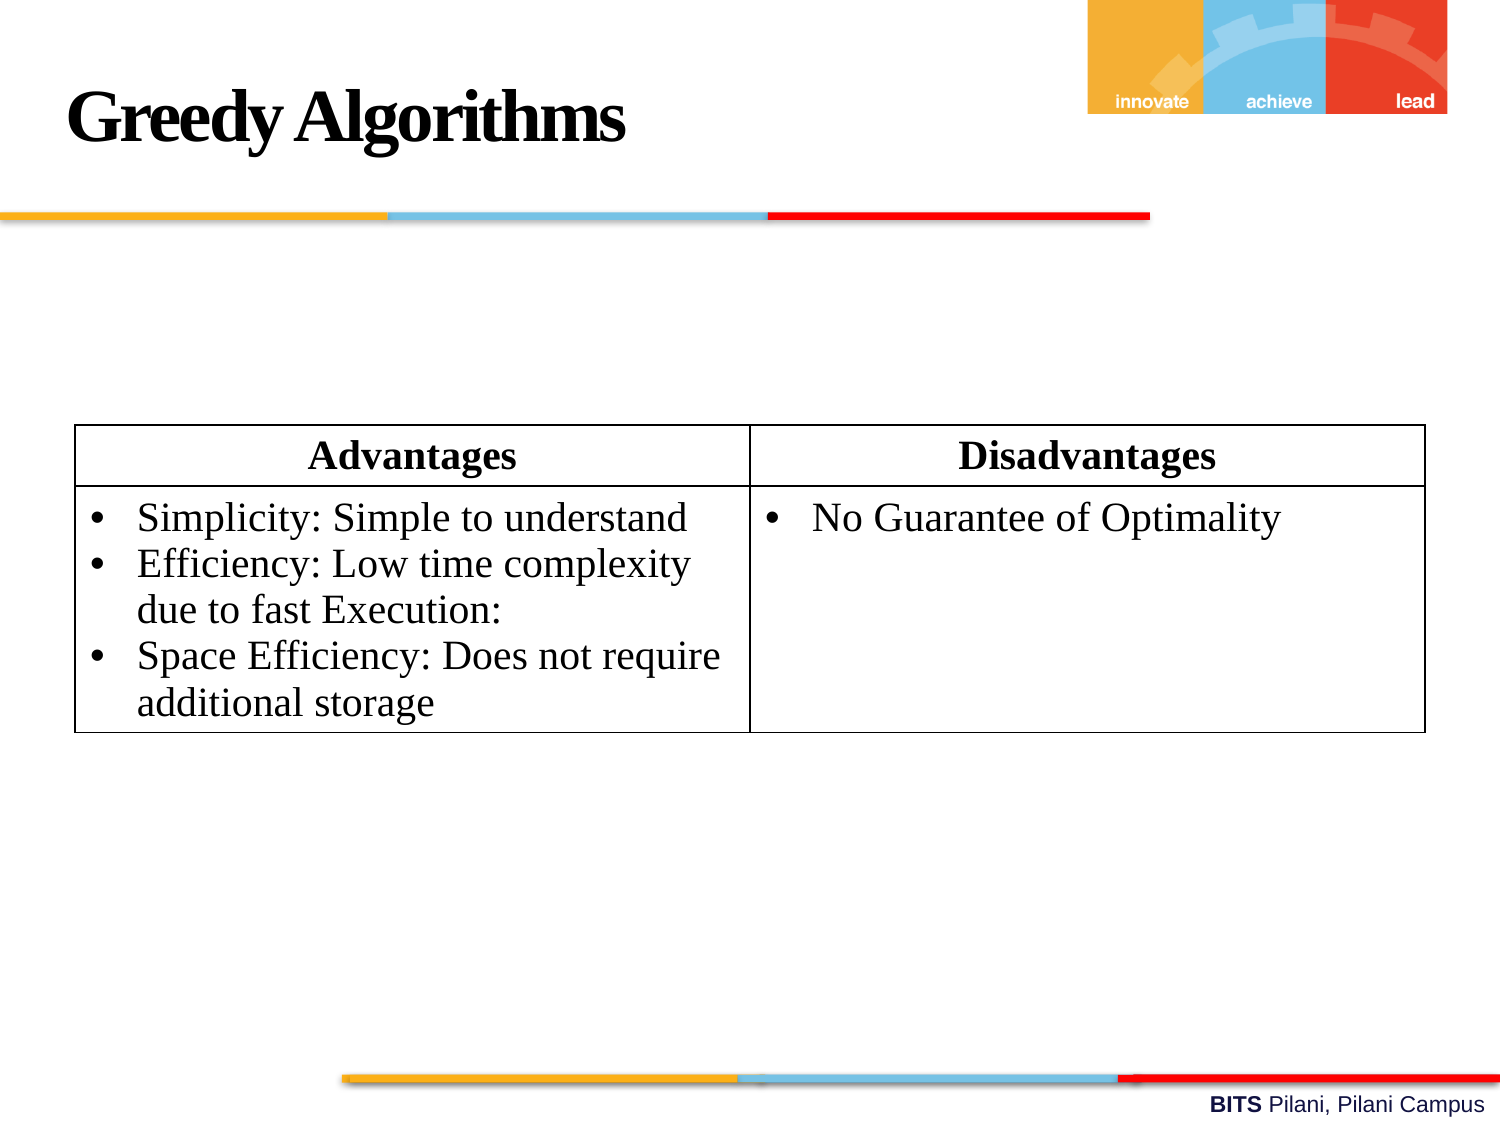

Greedy Algorithms
| Advantages | Disadvantages |
| --- | --- |
| Simplicity: Simple to understand Efficiency: Low time complexity due to fast Execution: Space Efficiency: Does not require additional storage | No Guarantee of Optimality |